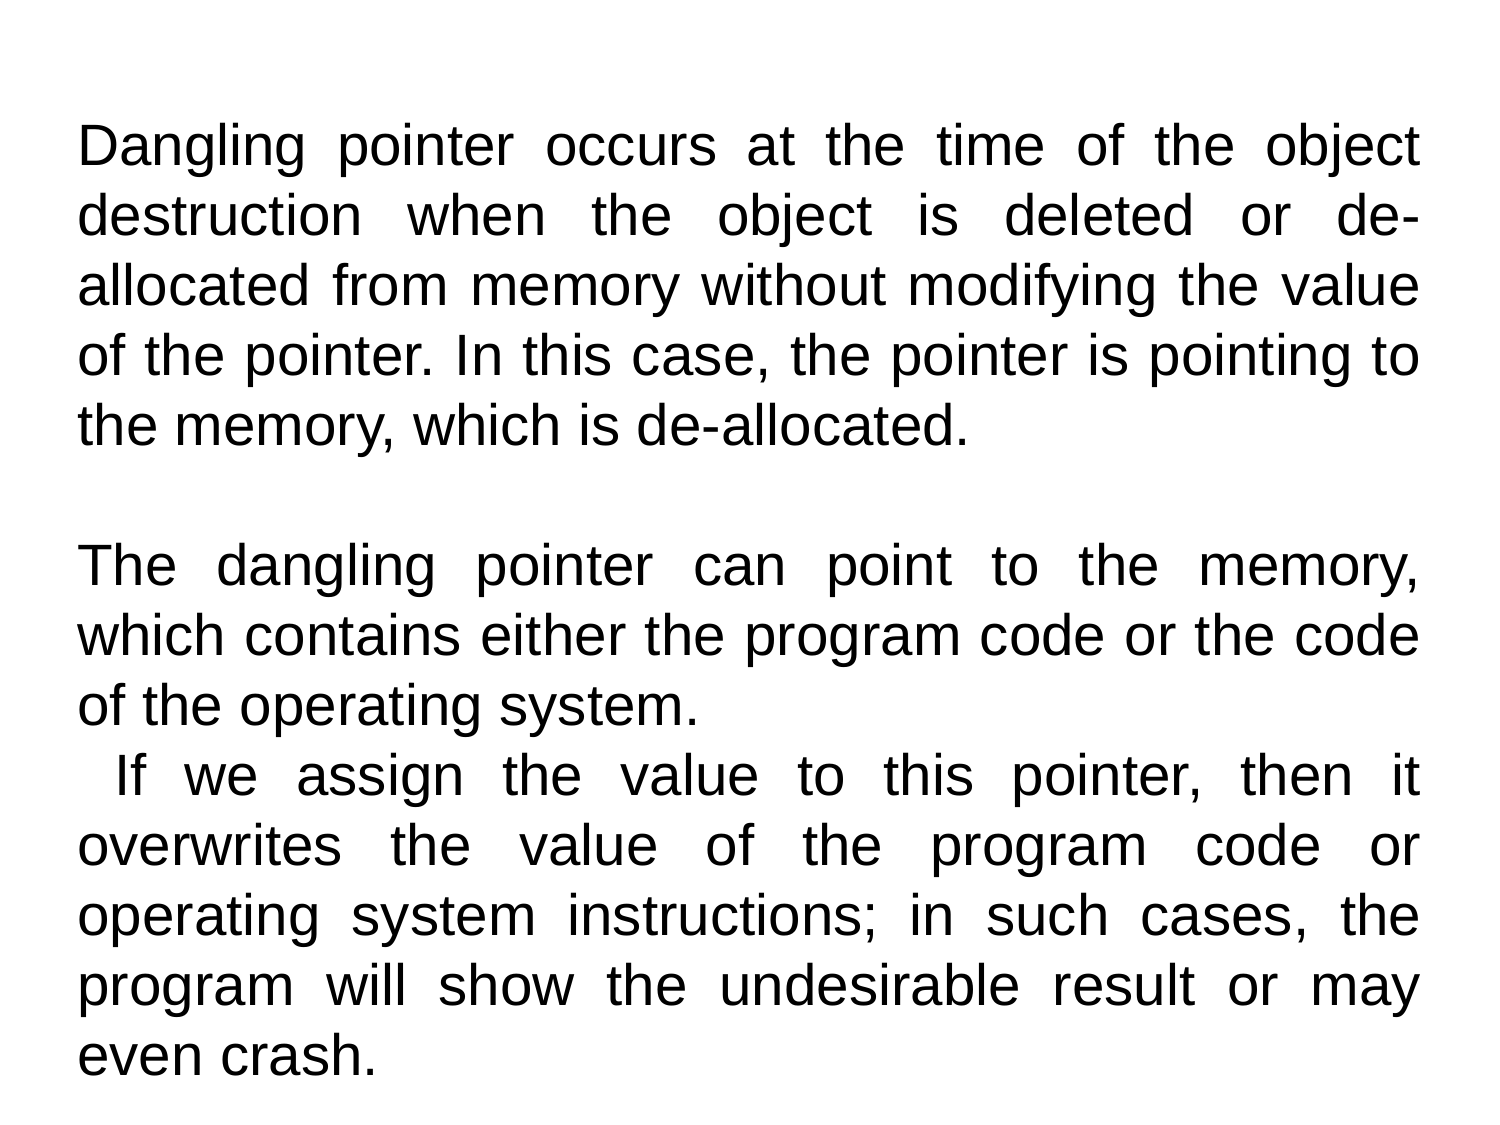

Dangling pointer occurs at the time of the object destruction when the object is deleted or de-allocated from memory without modifying the value of the pointer. In this case, the pointer is pointing to the memory, which is de-allocated.

The dangling pointer can point to the memory, which contains either the program code or the code of the operating system.
 If we assign the value to this pointer, then it overwrites the value of the program code or operating system instructions; in such cases, the program will show the undesirable result or may even crash.